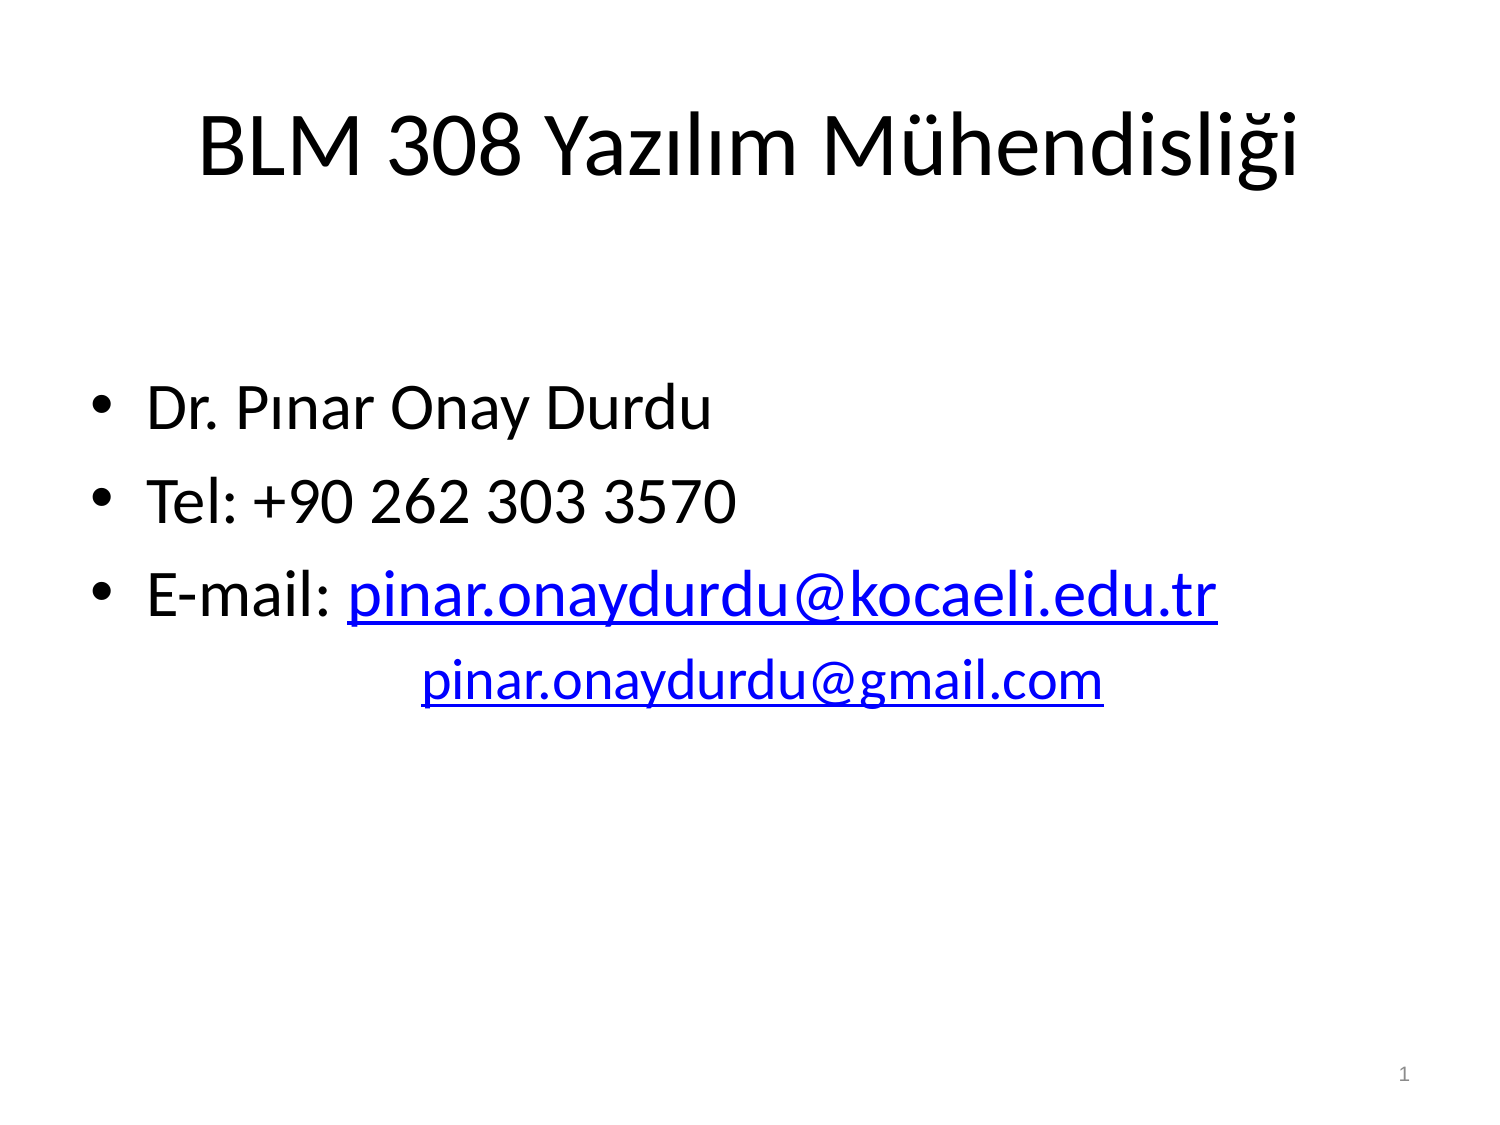

# BLM 308 Yazılım Mühendisliği

Dr. Pınar Onay Durdu
Tel: +90 262 303 3570
E-mail: pinar.onaydurdu@kocaeli.edu.tr
	        pinar.onaydurdu@gmail.com

1